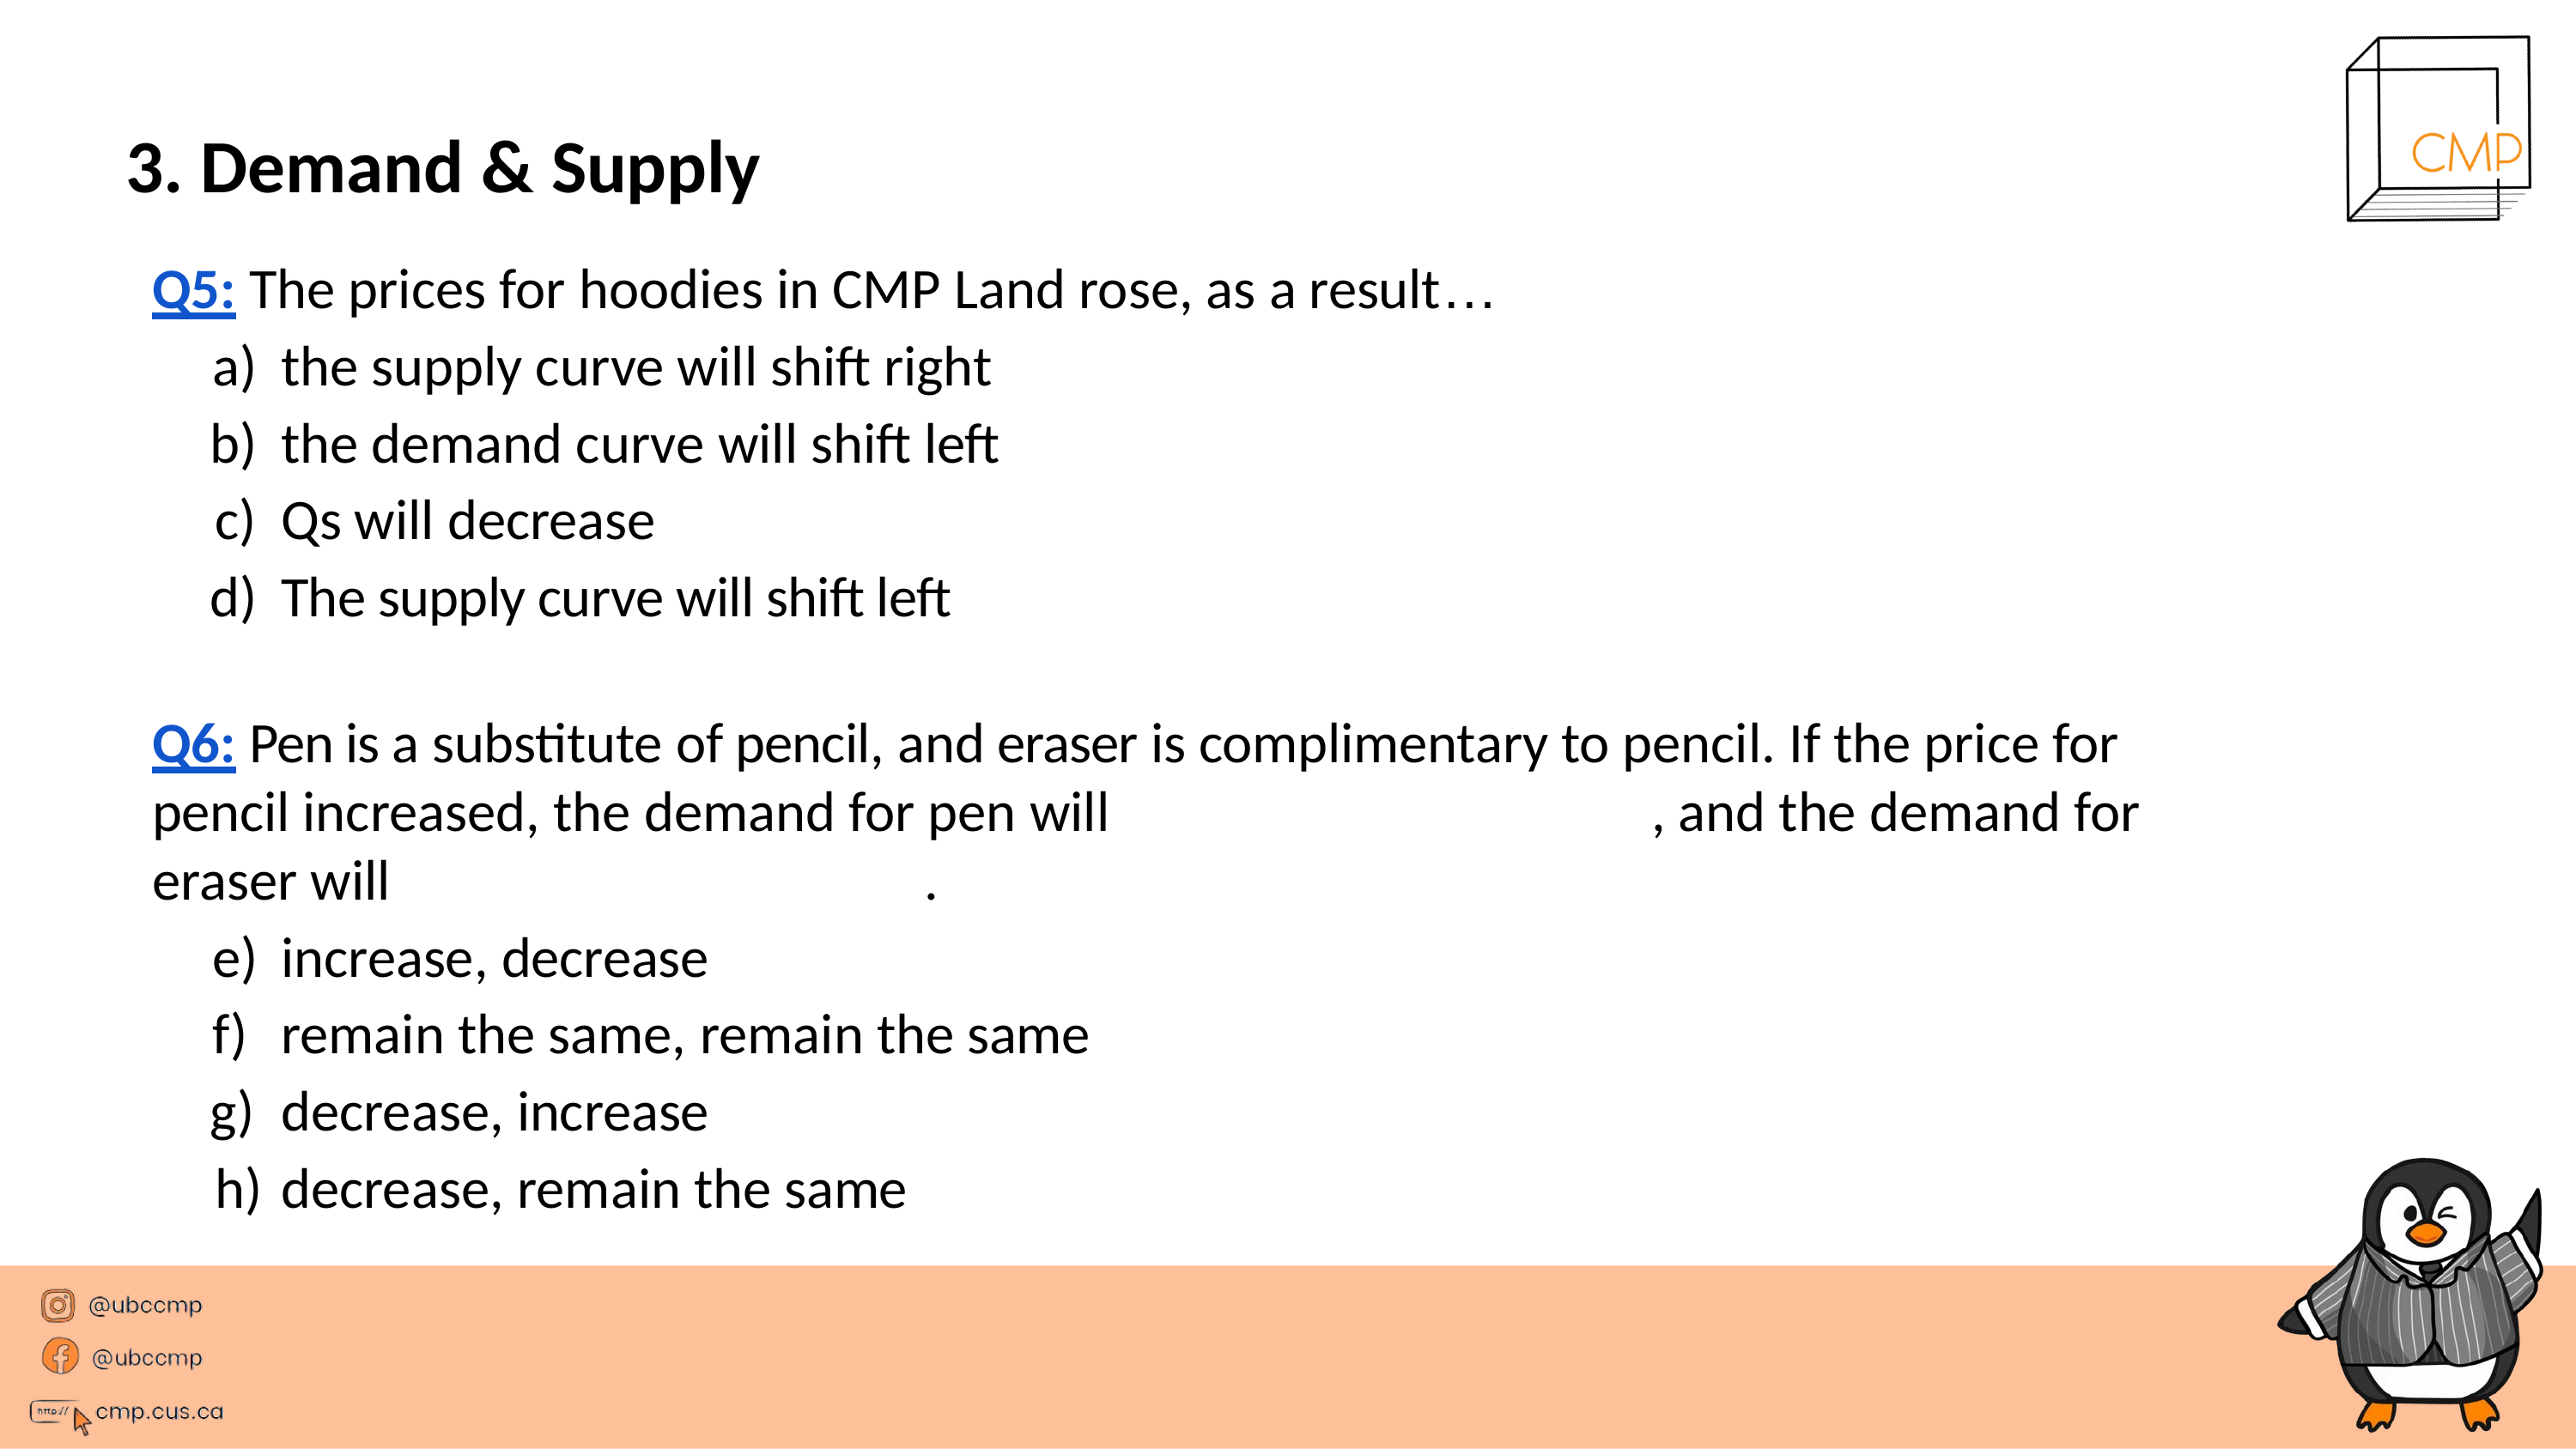

# 3. Demand & Supply
Q5: The prices for hoodies in CMP Land rose, as a result…
the supply curve will shift right
the demand curve will shift left
Qs will decrease
The supply curve will shift left

Q6: Pen is a substitute of pencil, and eraser is complimentary to pencil. If the price for pencil increased, the demand for pen will 	, and the demand for eraser will 	.
increase, decrease
remain the same, remain the same
decrease, increase
decrease, remain the same